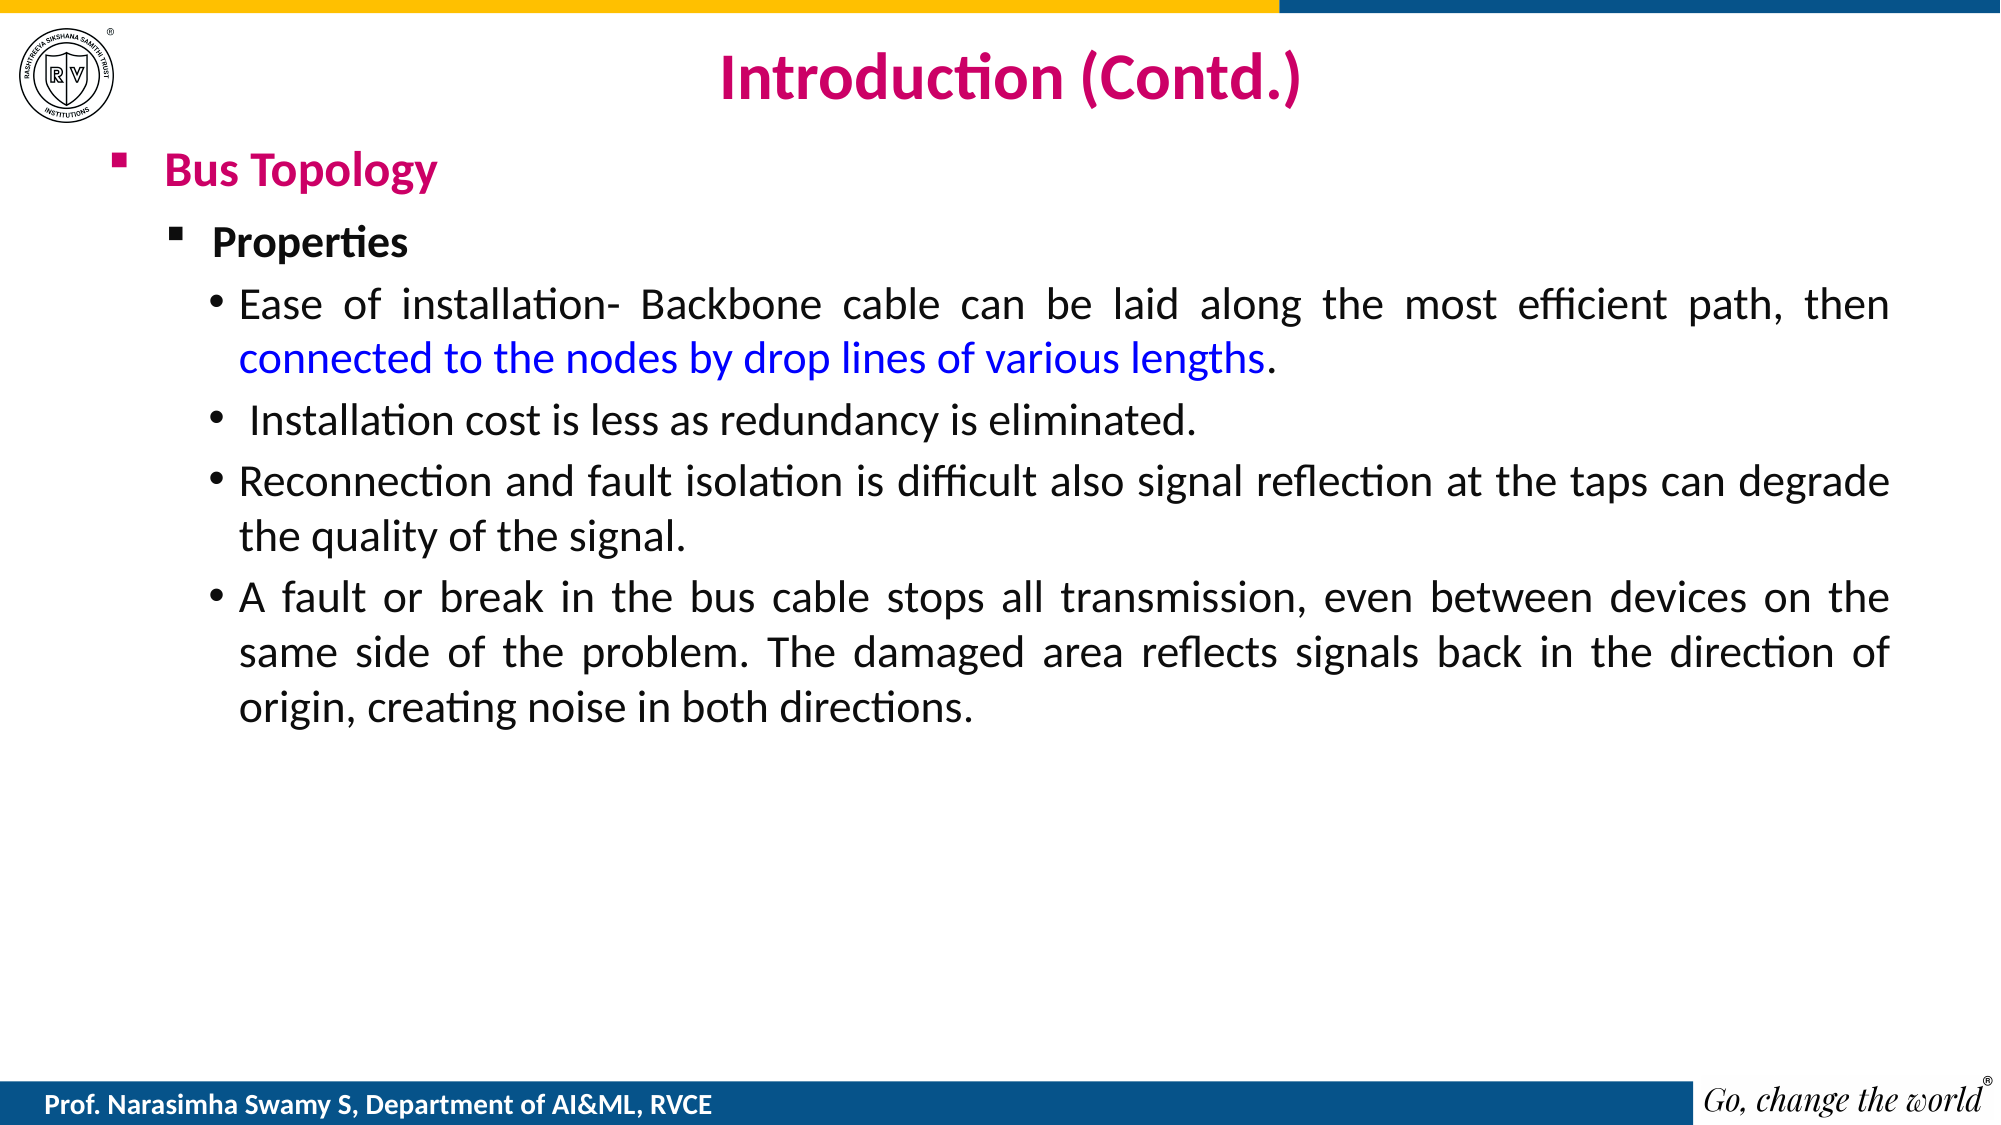

# Introduction (Contd.)
Bus Topology
Properties
Ease of installation- Backbone cable can be laid along the most efficient path, then connected to the nodes by drop lines of various lengths.
 Installation cost is less as redundancy is eliminated.
Reconnection and fault isolation is difficult also signal reflection at the taps can degrade the quality of the signal.
A fault or break in the bus cable stops all transmission, even between devices on the same side of the problem. The damaged area reflects signals back in the direction of origin, creating noise in both directions.